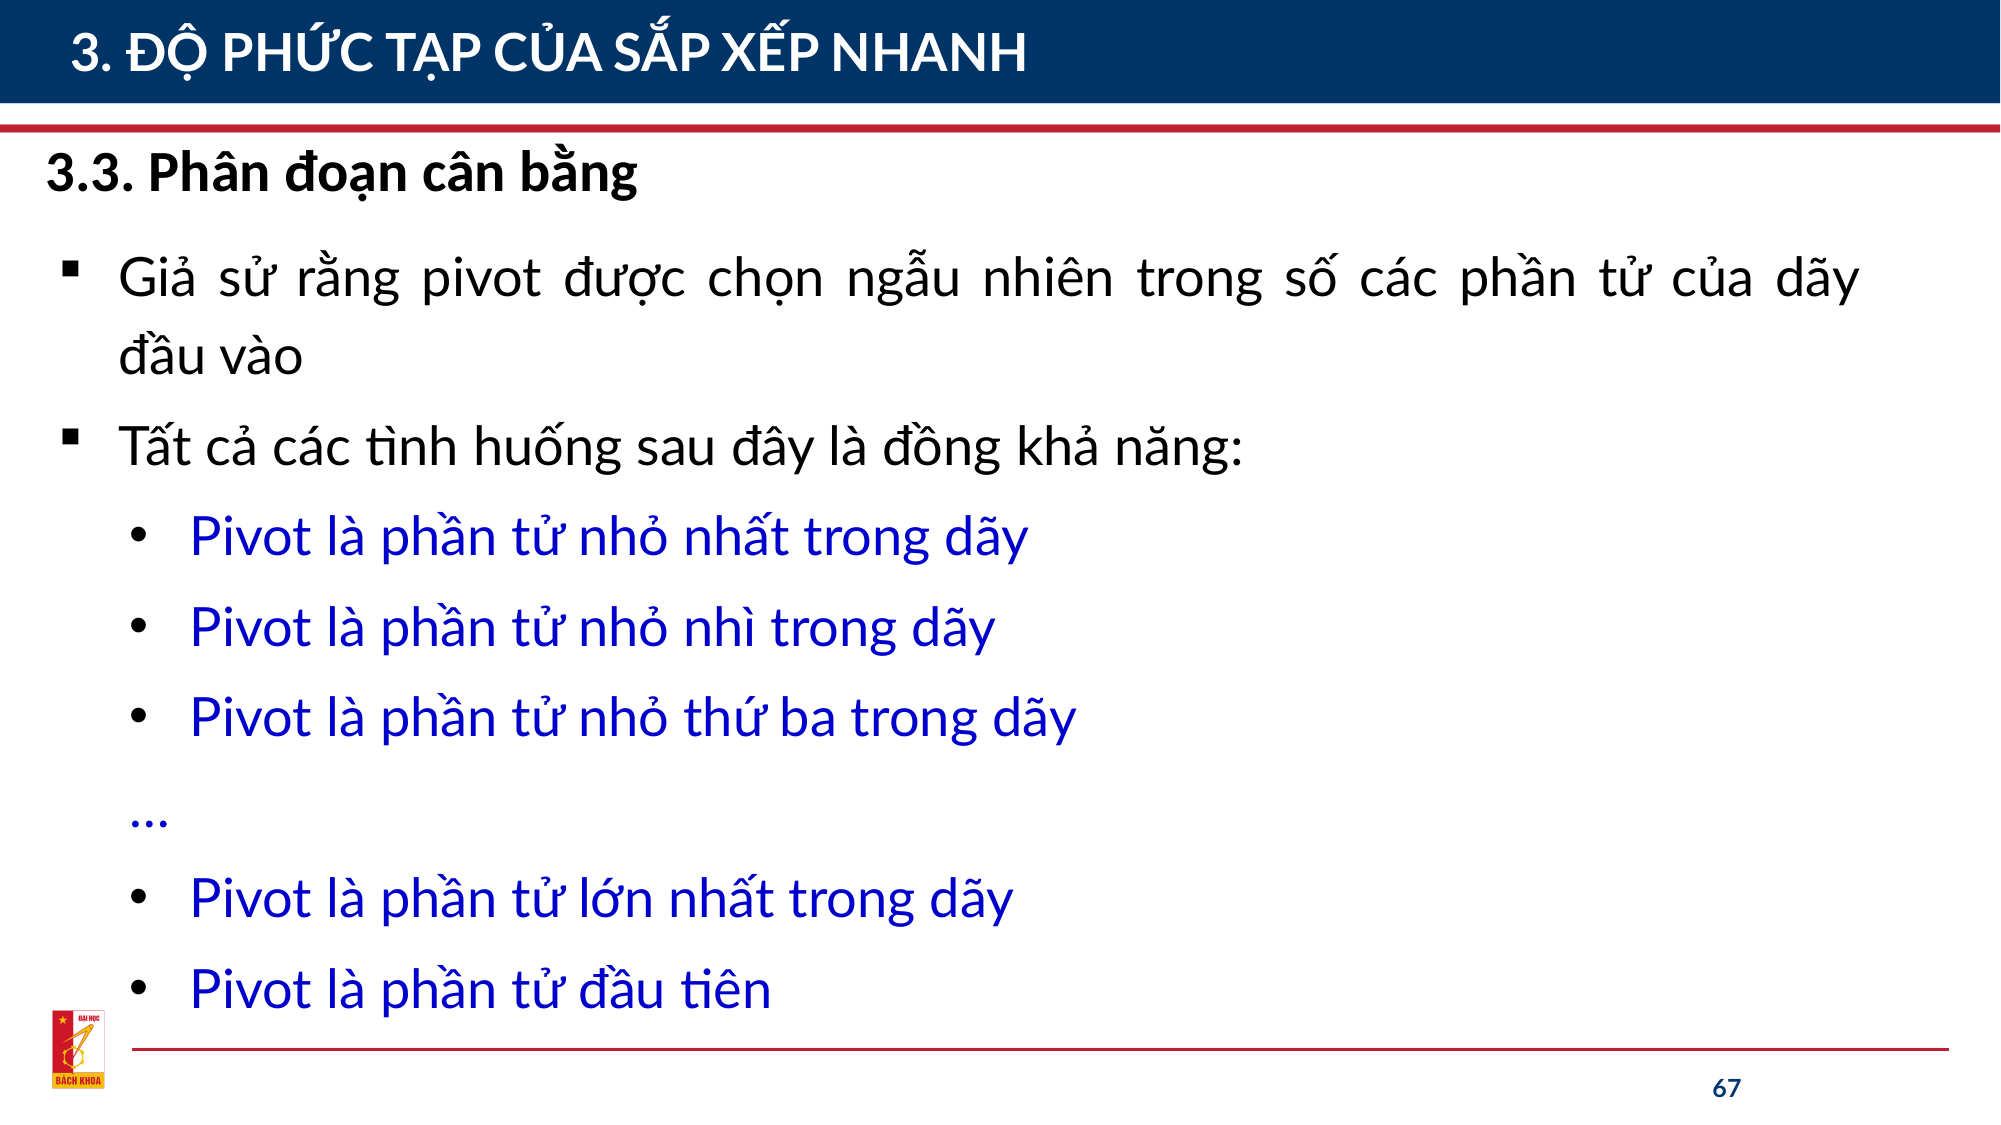

# 3. ĐỘ PHỨC TẠP CỦA SẮP XẾP NHANH
3.3. Phân đoạn cân bằng

Giả sử rằng pivot được chọn ngẫu nhiên trong số các phần tử của dãy đầu vào
Tất cả các tình huống sau đây là đồng khả năng:
Pivot là phần tử nhỏ nhất trong dãy
Pivot là phần tử nhỏ nhì trong dãy
Pivot là phần tử nhỏ thứ ba trong dãy
…
Pivot là phần tử lớn nhất trong dãy
Pivot là phần tử đầu tiên

67